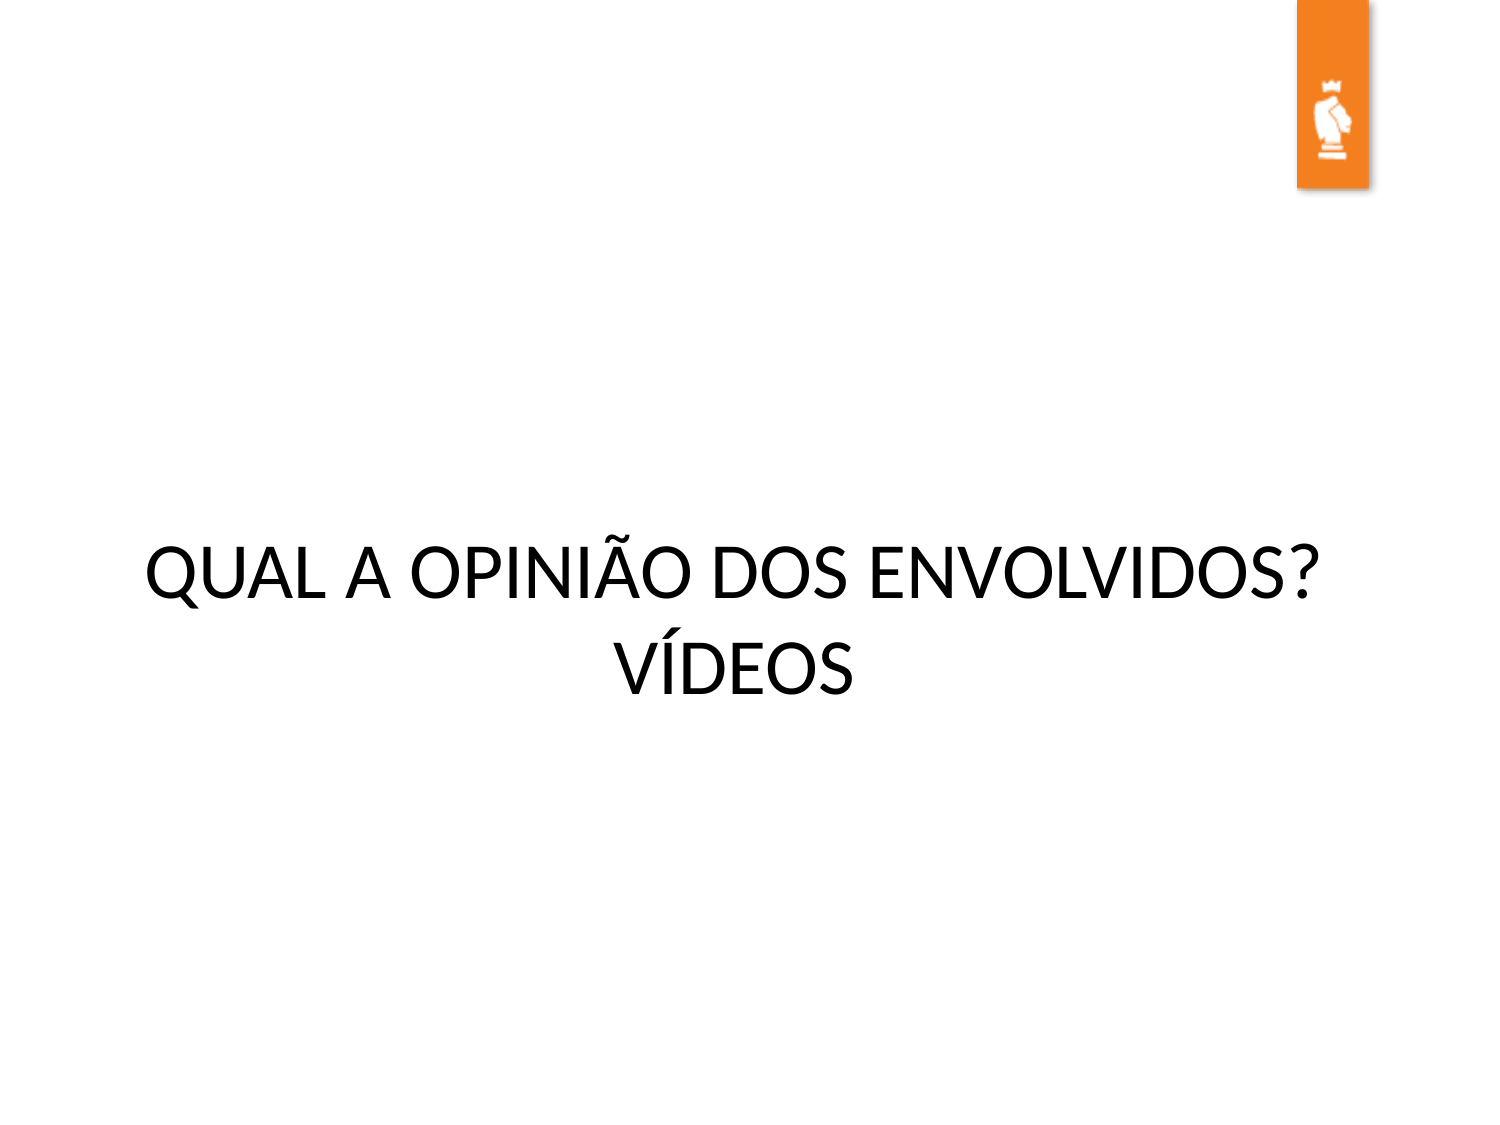

# QUAL A OPINIÃO DOS ENVOLVIDOS? VÍDEOS